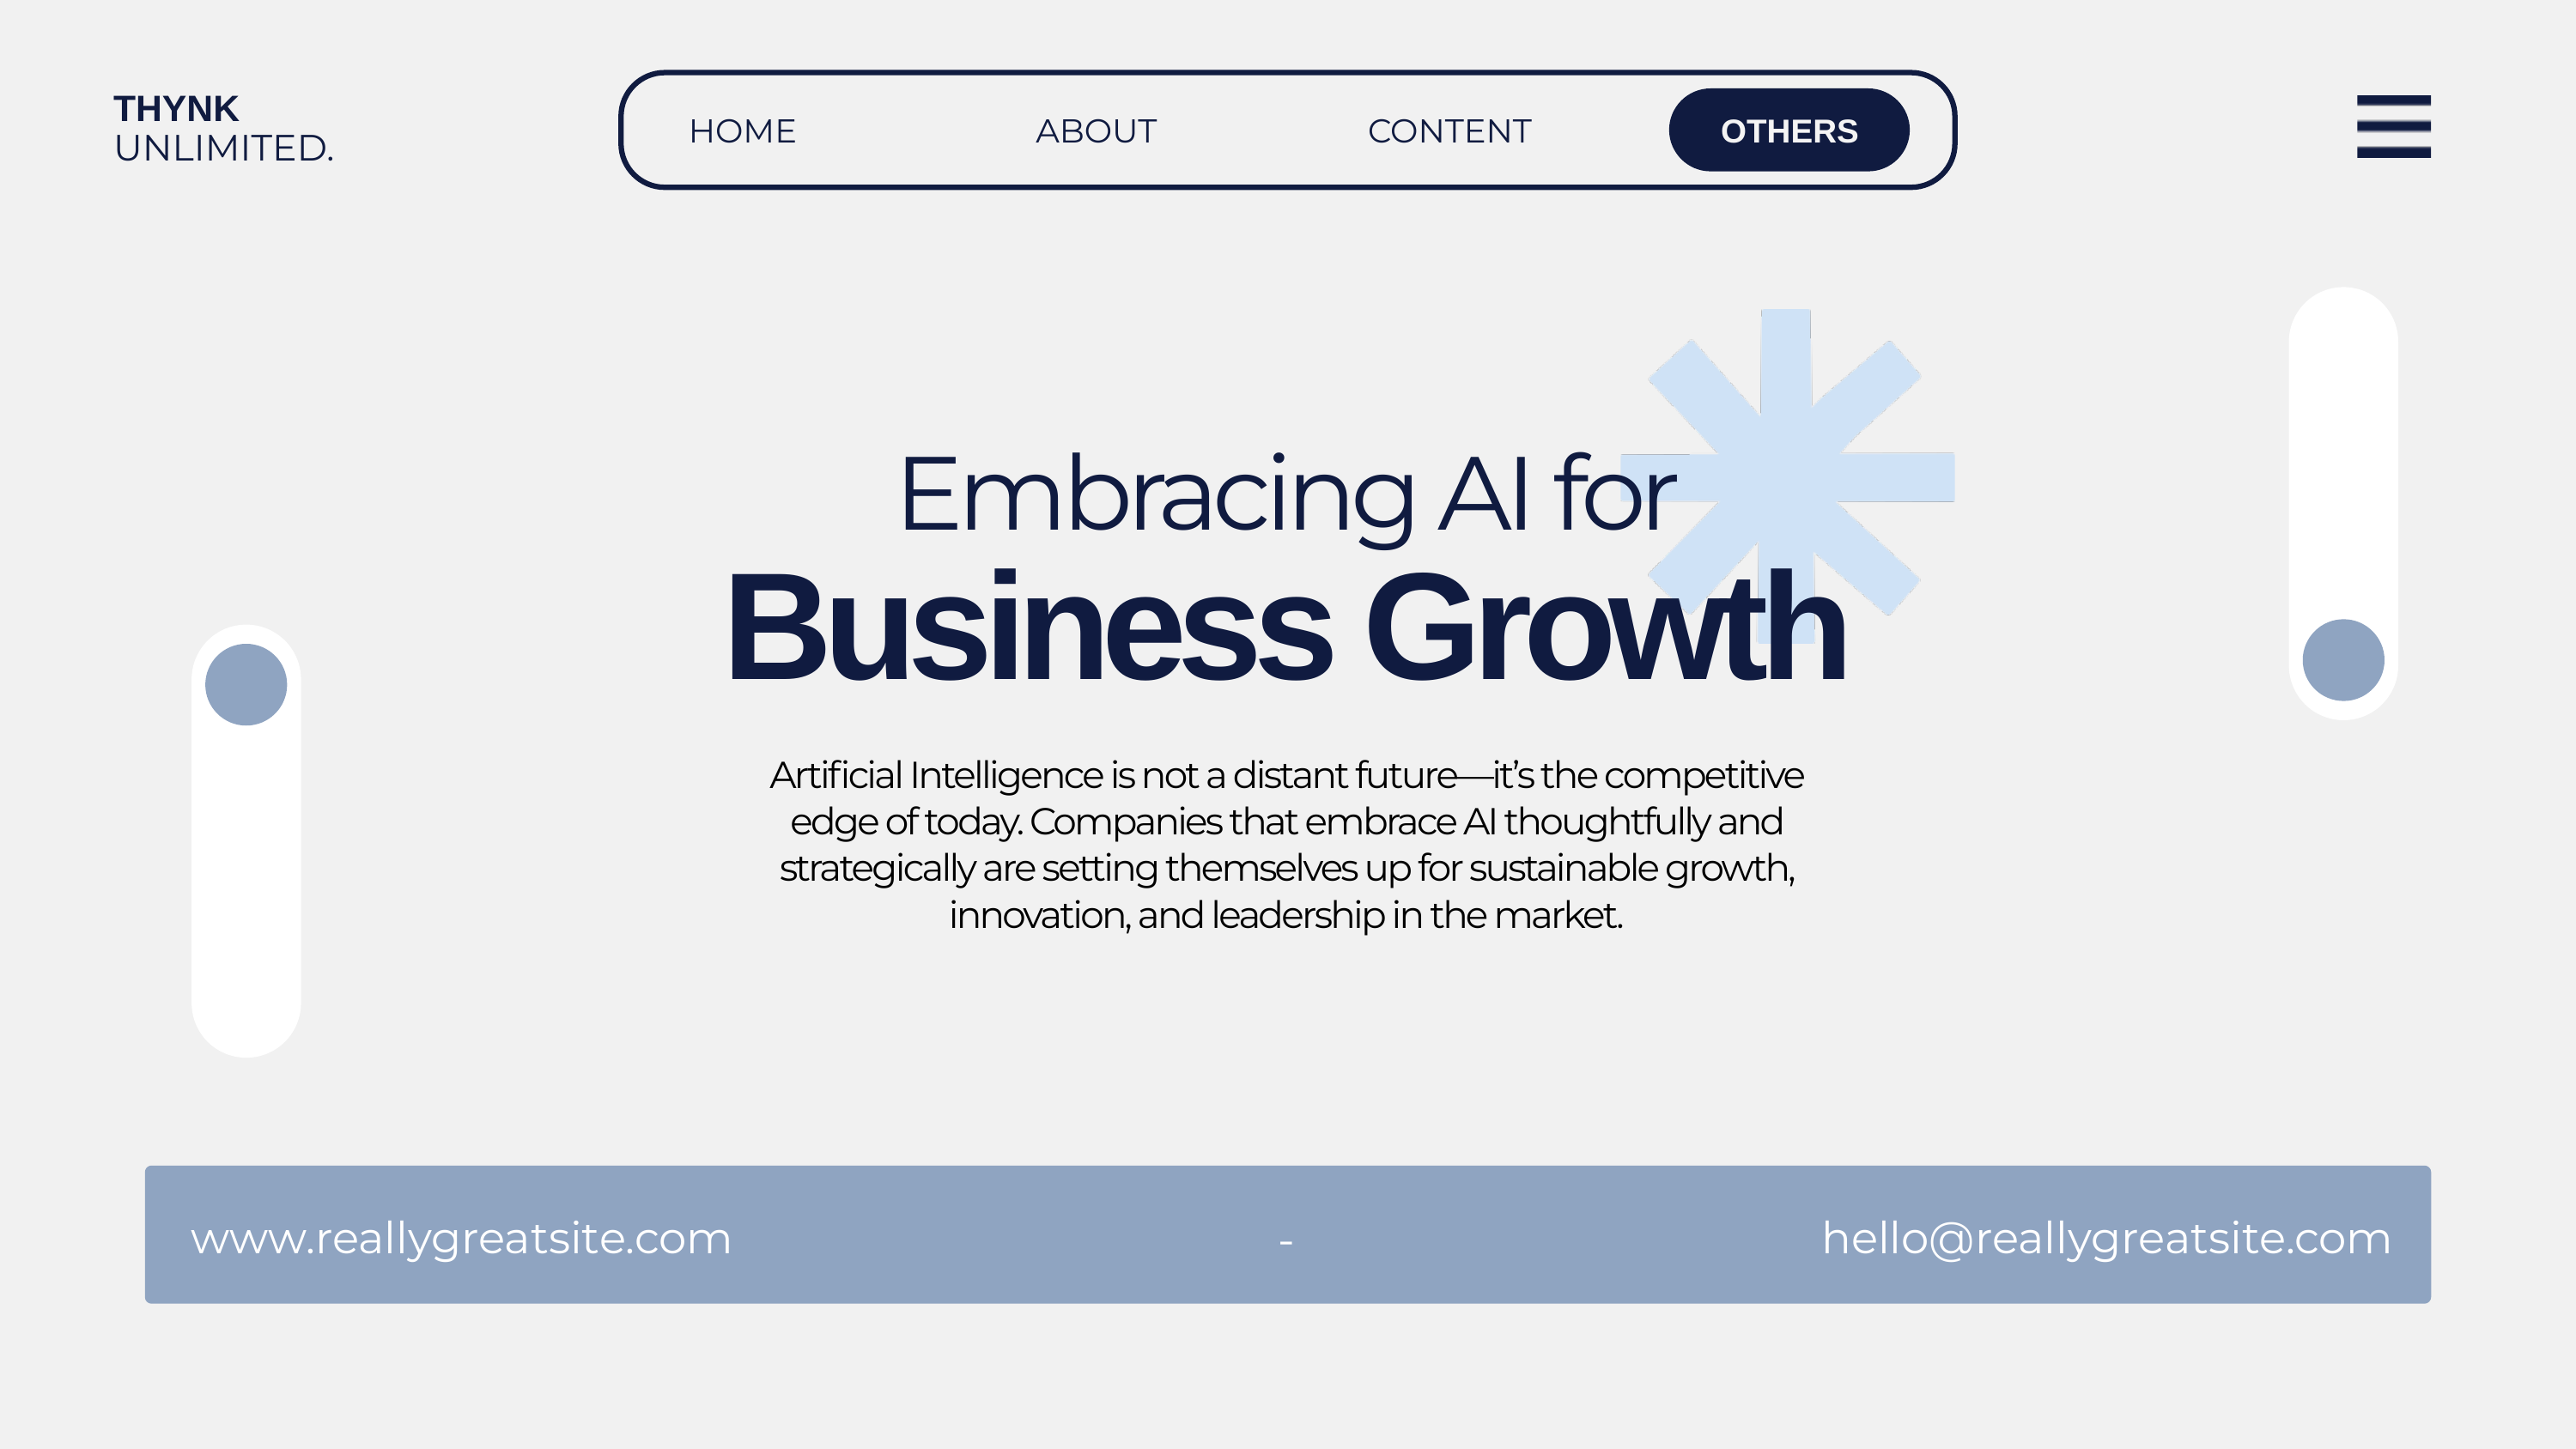

THYNK UNLIMITED.

HOME
OTHERS
ABOUT
CONTENT

Embracing AI for

Business Growth

Artificial Intelligence is not a distant future—it’s the competitive edge of today. Companies that embrace AI thoughtfully and strategically are setting themselves up for sustainable growth, innovation, and leadership in the market.

www.reallygreatsite.com
hello@reallygreatsite.com
-